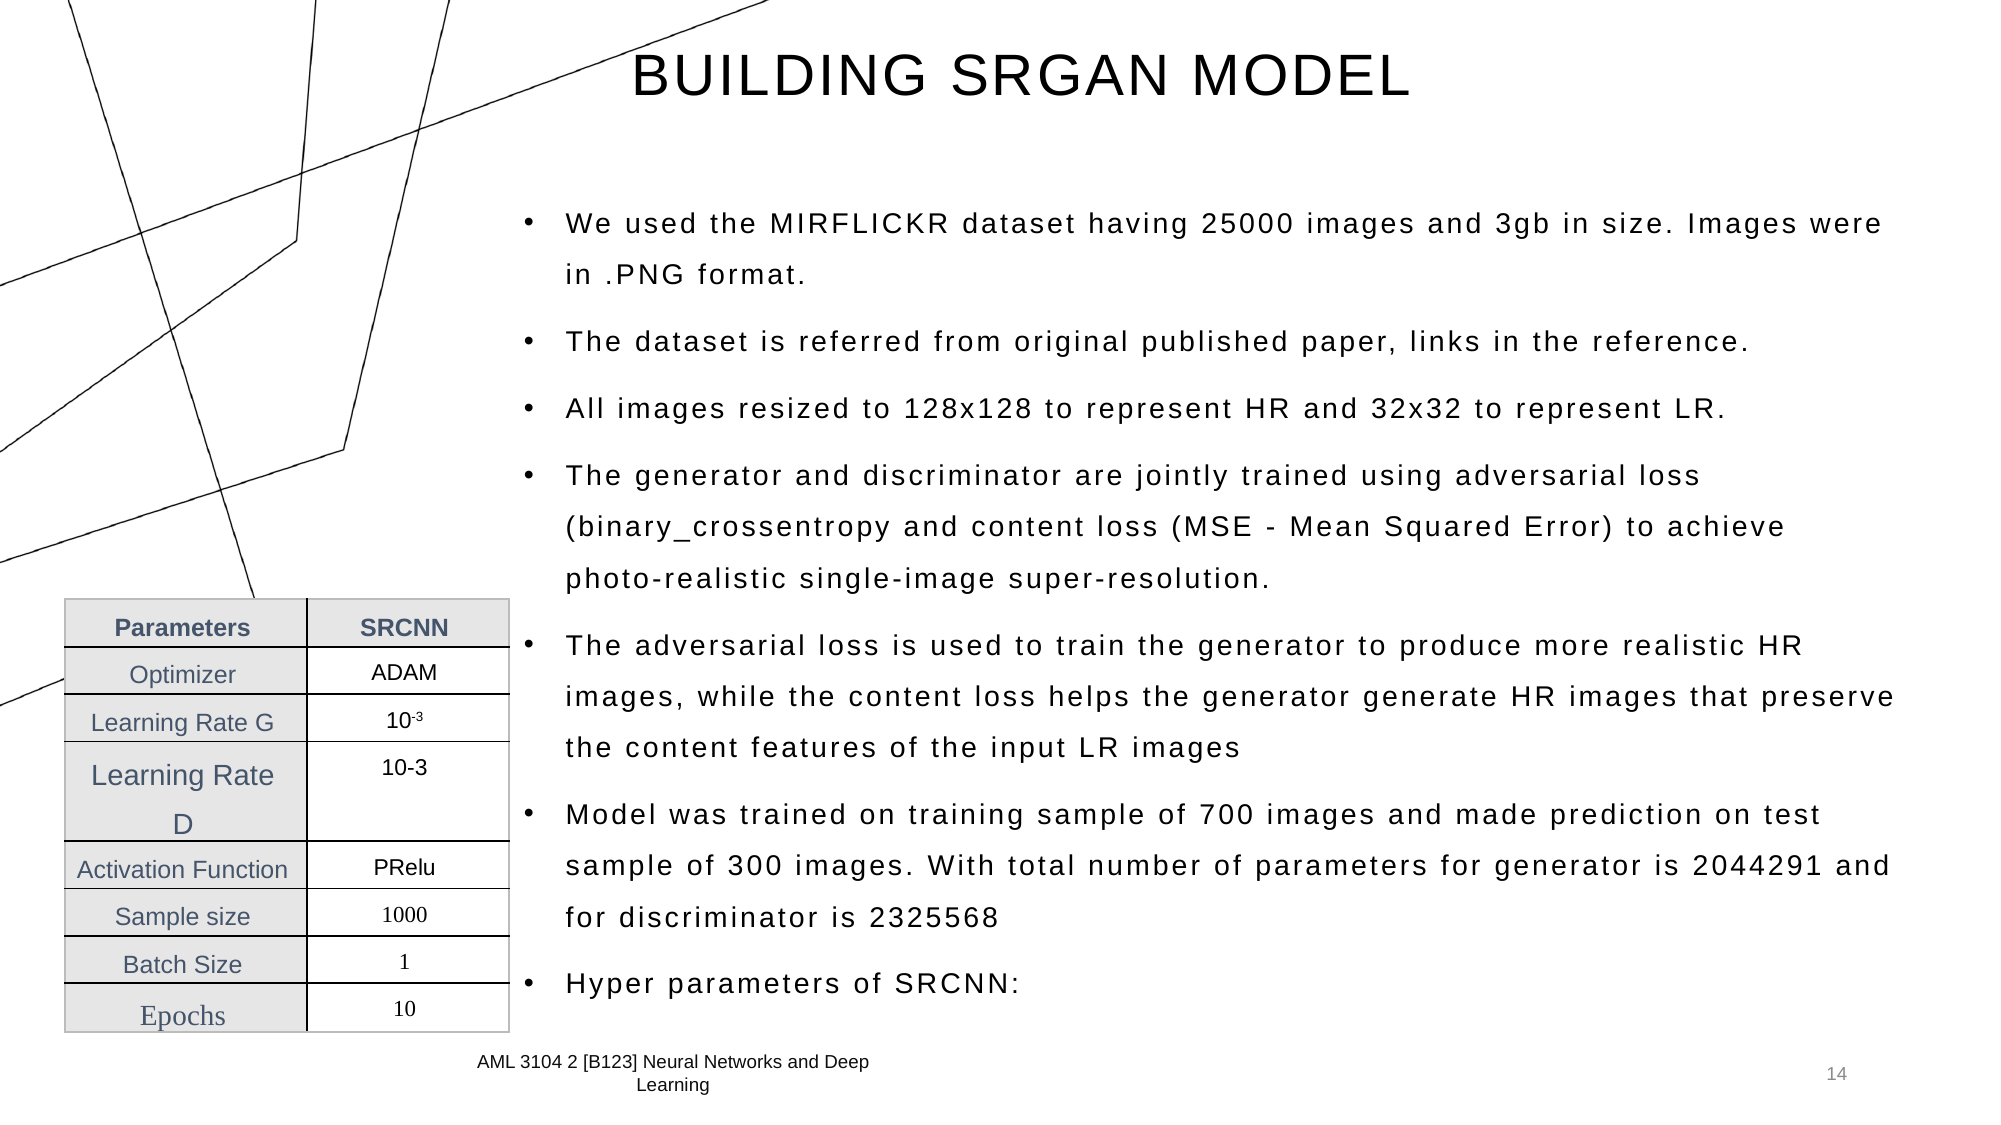

Building SRGAN model
We used the MIRFLICKR dataset having 25000 images and 3gb in size. Images were in .PNG format.
The dataset is referred from original published paper, links in the reference.
All images resized to 128x128 to represent HR and 32x32 to represent LR.
The generator and discriminator are jointly trained using adversarial loss (binary_crossentropy and content loss (MSE - Mean Squared Error) to achieve photo-realistic single-image super-resolution.
The adversarial loss is used to train the generator to produce more realistic HR images, while the content loss helps the generator generate HR images that preserve the content features of the input LR images
Model was trained on training sample of 700 images and made prediction on test sample of 300 images. With total number of parameters for generator is 2044291 and for discriminator is 2325568
Hyper parameters of SRCNN:
| Parameters | SRCNN |
| --- | --- |
| Optimizer | ADAM |
| Learning Rate G | 10-3 |
| Learning Rate D | 10-3 |
| Activation Function | PRelu |
| Sample size | 1000 |
| Batch Size | 1 |
| Epochs | 10 |
AML 3104 2 [B123] Neural Networks and Deep Learning
14